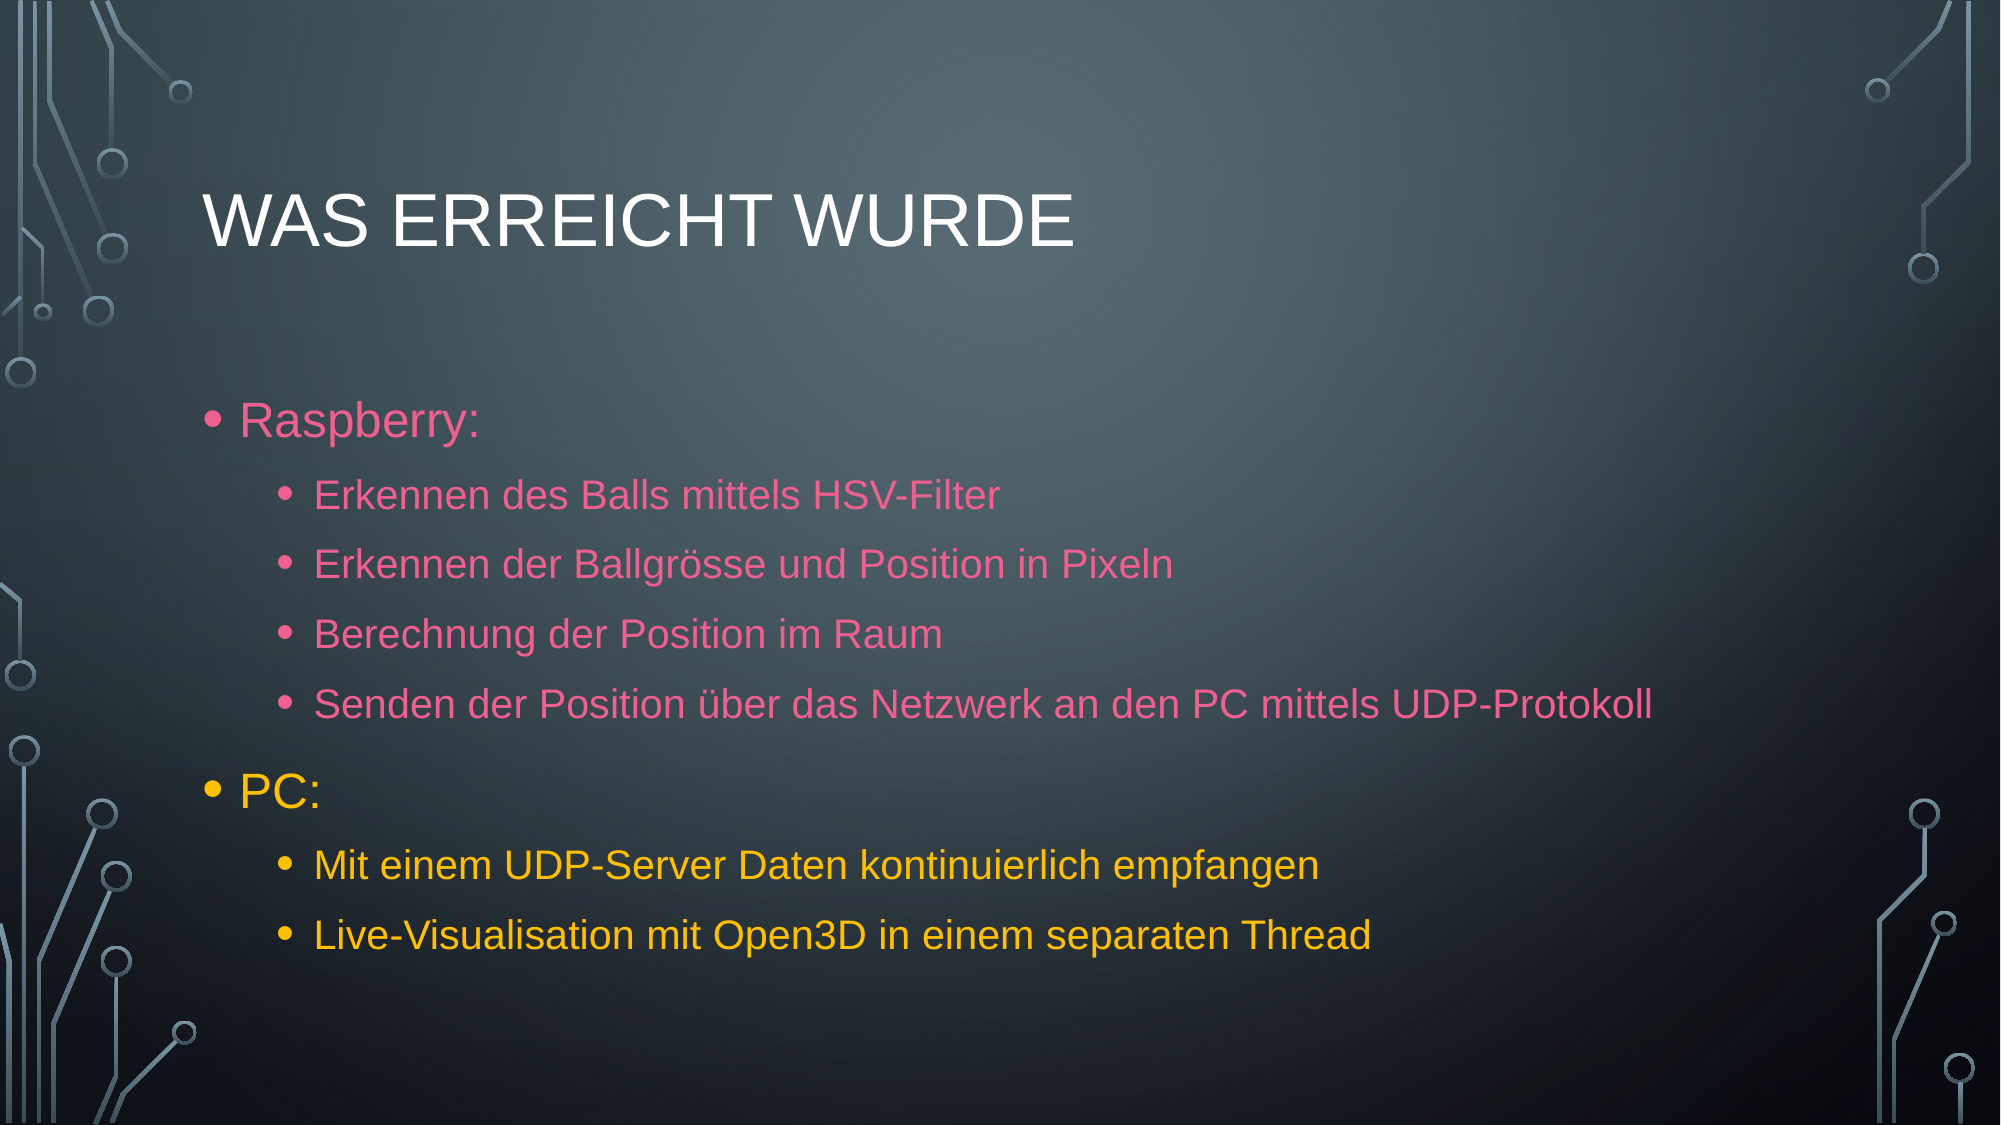

# Was erreicht wurde
Raspberry:
Erkennen des Balls mittels HSV-Filter
Erkennen der Ballgrösse und Position in Pixeln
Berechnung der Position im Raum
Senden der Position über das Netzwerk an den PC mittels UDP-Protokoll
PC:
Mit einem UDP-Server Daten kontinuierlich empfangen
Live-Visualisation mit Open3D in einem separaten Thread